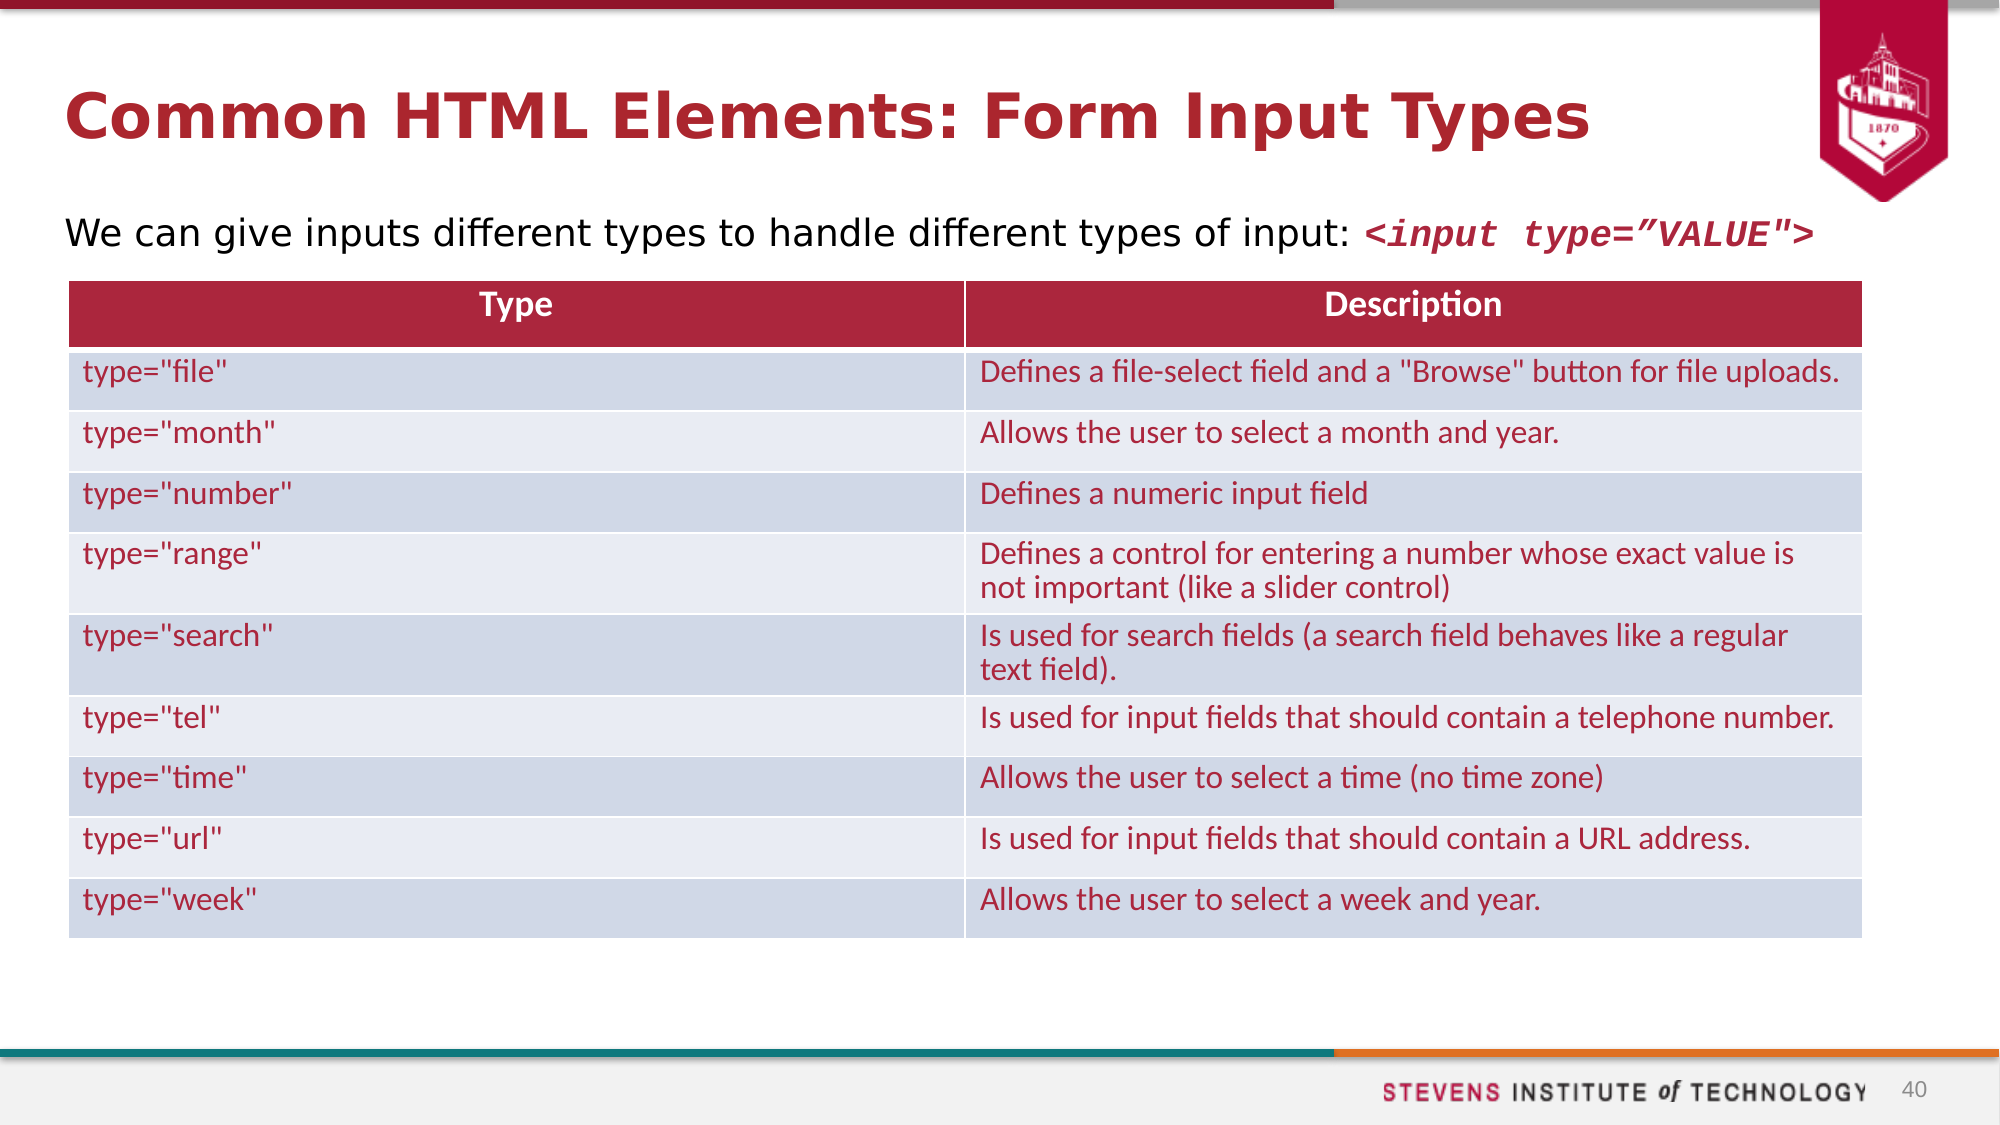

# Common HTML Elements: Form Input Types
We can give inputs different types to handle different types of input: <input type=”VALUE">

| Type | Description |
| --- | --- |
| type="file" | Defines a file-select field and a "Browse" button for file uploads. |
| type="month" | Allows the user to select a month and year. |
| type="number" | Defines a numeric input field |
| type="range" | Defines a control for entering a number whose exact value is not important (like a slider control) |
| type="search" | Is used for search fields (a search field behaves like a regular text field). |
| type="tel" | Is used for input fields that should contain a telephone number. |
| type="time" | Allows the user to select a time (no time zone) |
| type="url" | Is used for input fields that should contain a URL address. |
| type="week" | Allows the user to select a week and year. |
40